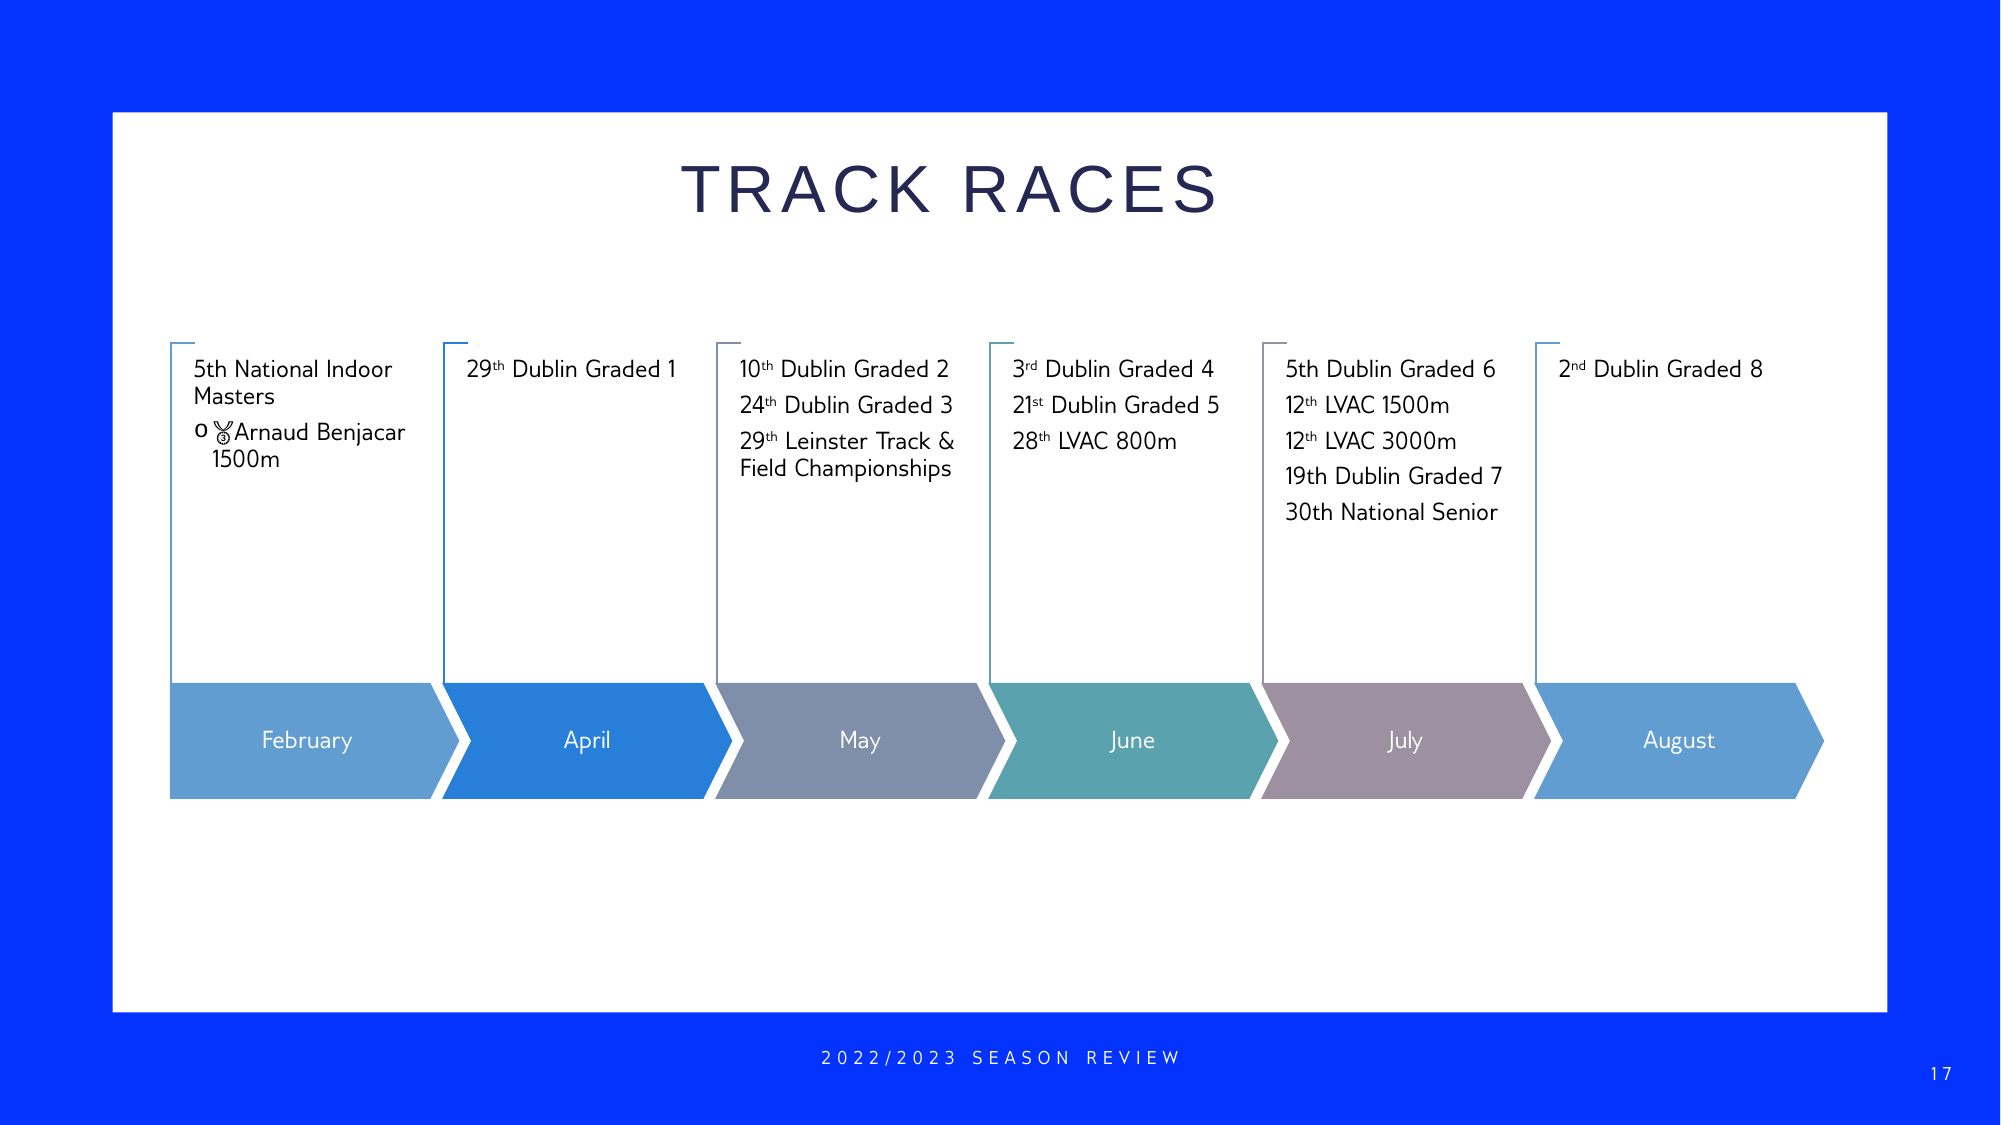

# track RACES
February
5th National Indoor Masters
🥉Arnaud Benjacar 1500m
April
29th Dublin Graded 1
May
10th Dublin Graded 2
24th Dublin Graded 3
29th Leinster Track & Field Championships
June
3rd Dublin Graded 4
21st Dublin Graded 5
28th LVAC 800m
July
5th Dublin Graded 6
12th LVAC 1500m
12th LVAC 3000m
19th Dublin Graded 7
30th National Senior

August
2nd Dublin Graded 8
2022/2023 Season Review
17